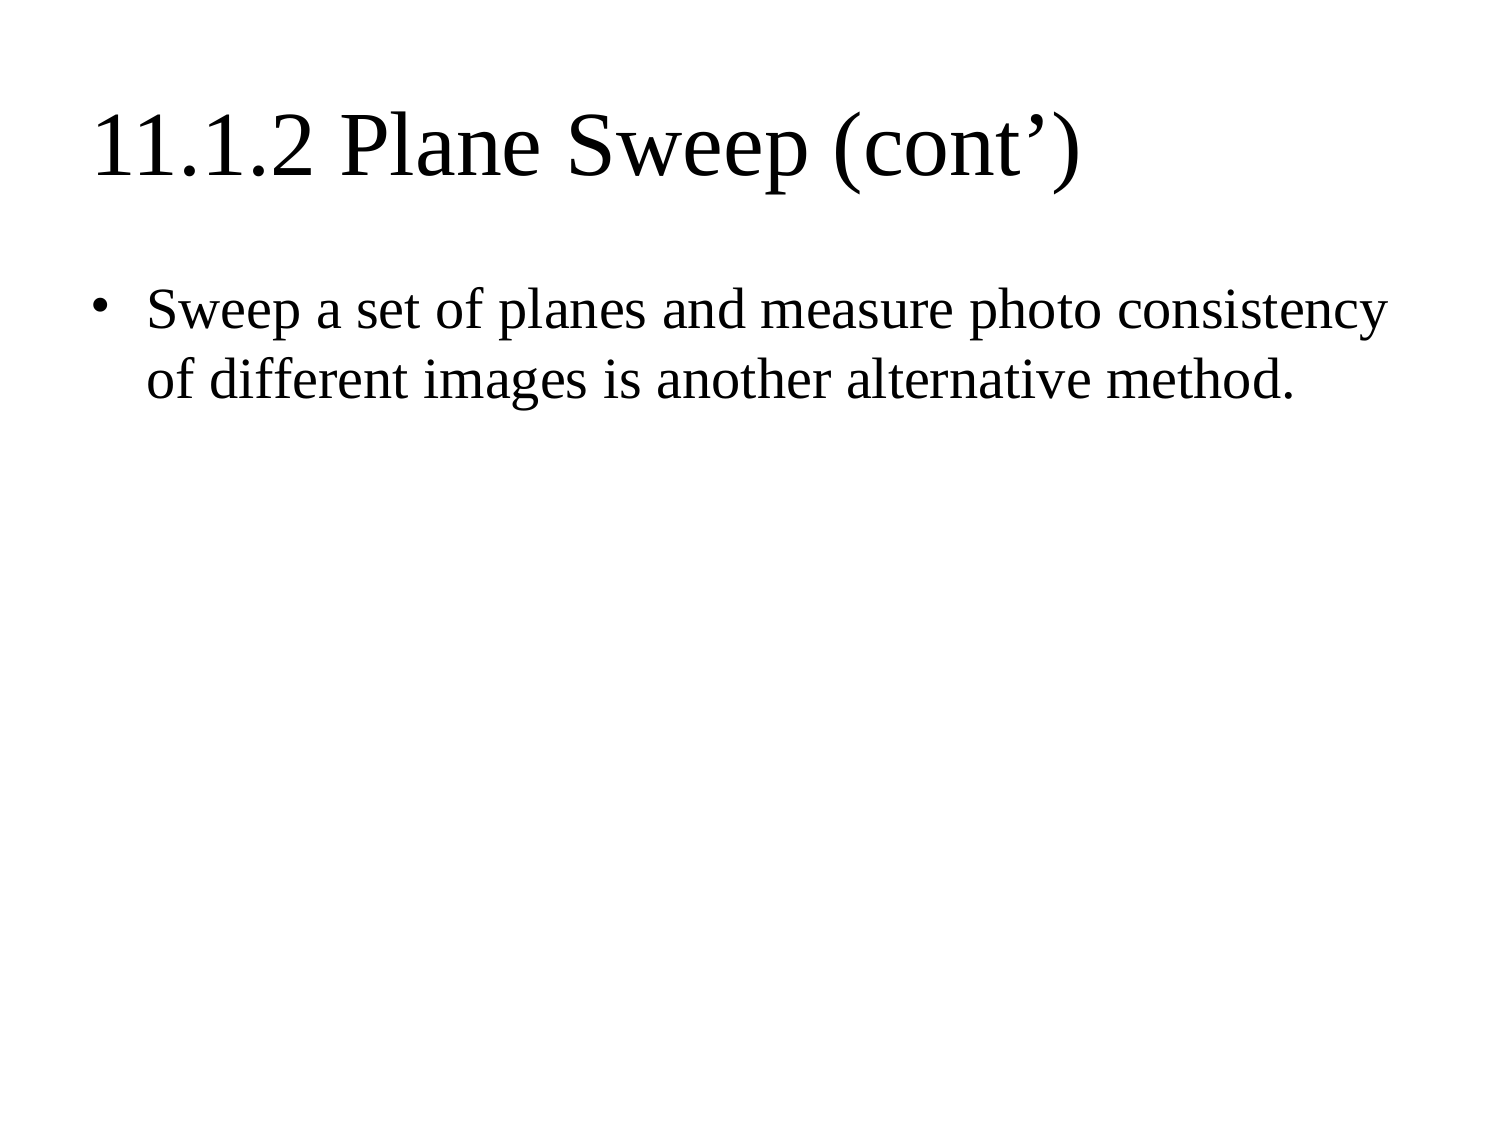

# 11.1.2 Plane Sweep (cont’)
Sweep a set of planes and measure photo consistency of different images is another alternative method.